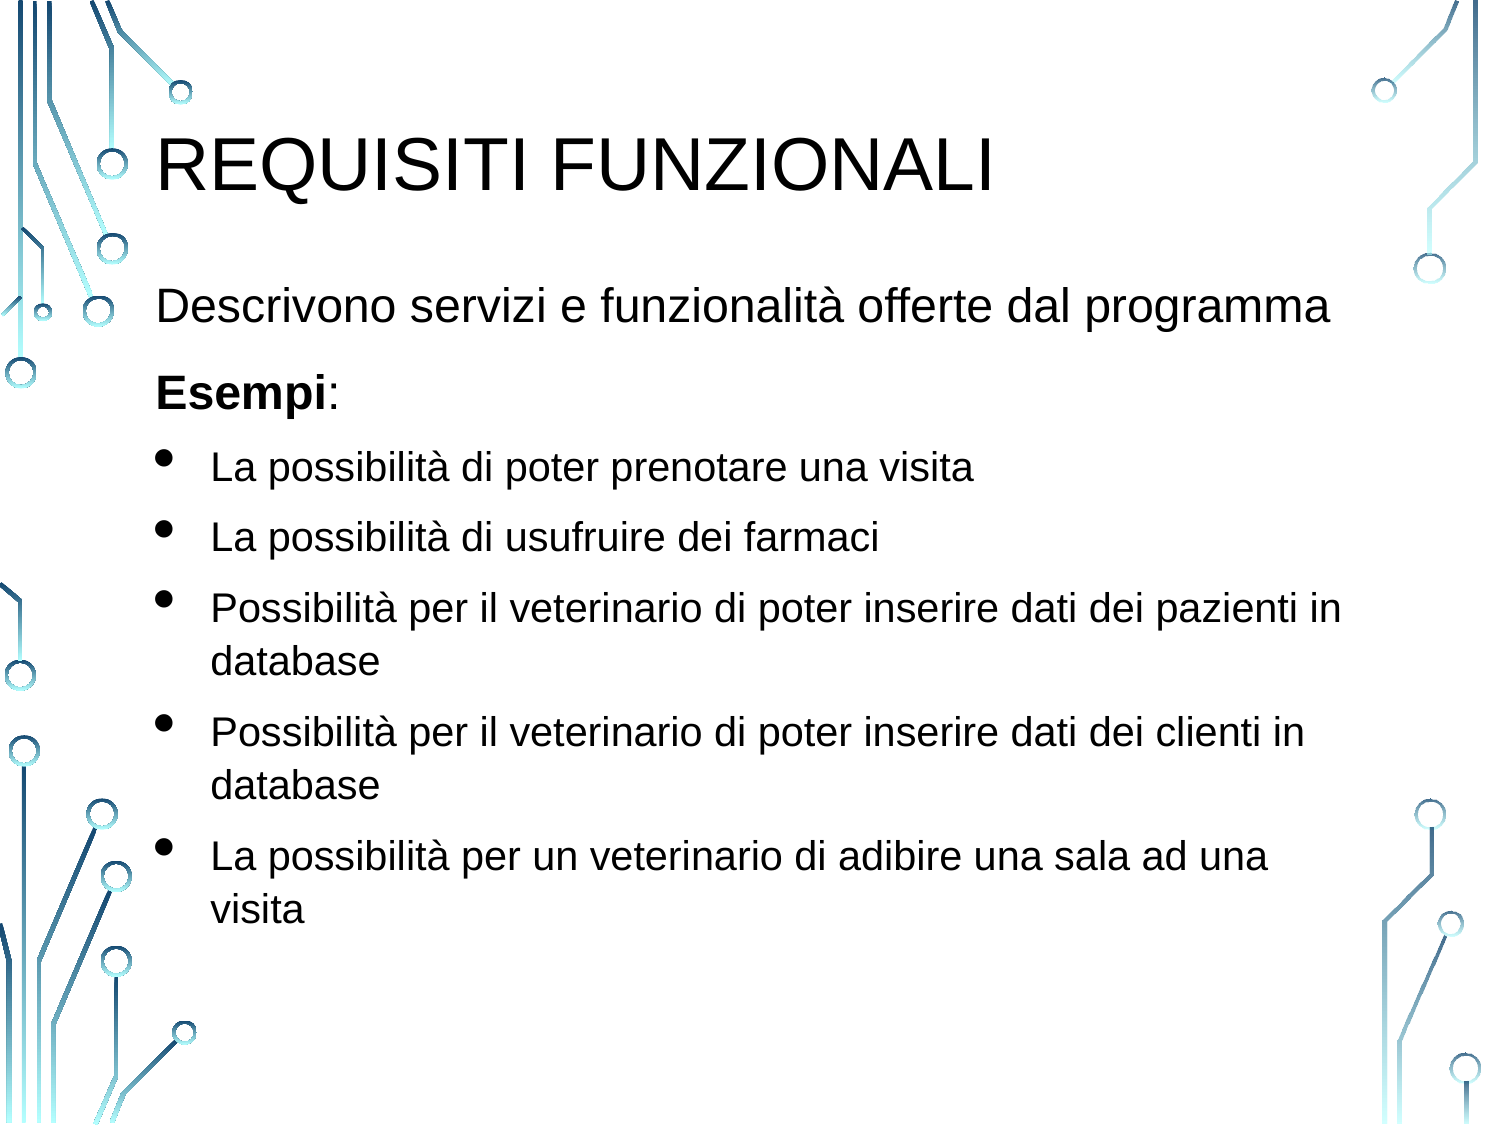

# Requisiti funzionali
Descrivono servizi e funzionalità offerte dal programma
Esempi:
La possibilità di poter prenotare una visita
La possibilità di usufruire dei farmaci
Possibilità per il veterinario di poter inserire dati dei pazienti in database
Possibilità per il veterinario di poter inserire dati dei clienti in database
La possibilità per un veterinario di adibire una sala ad una visita